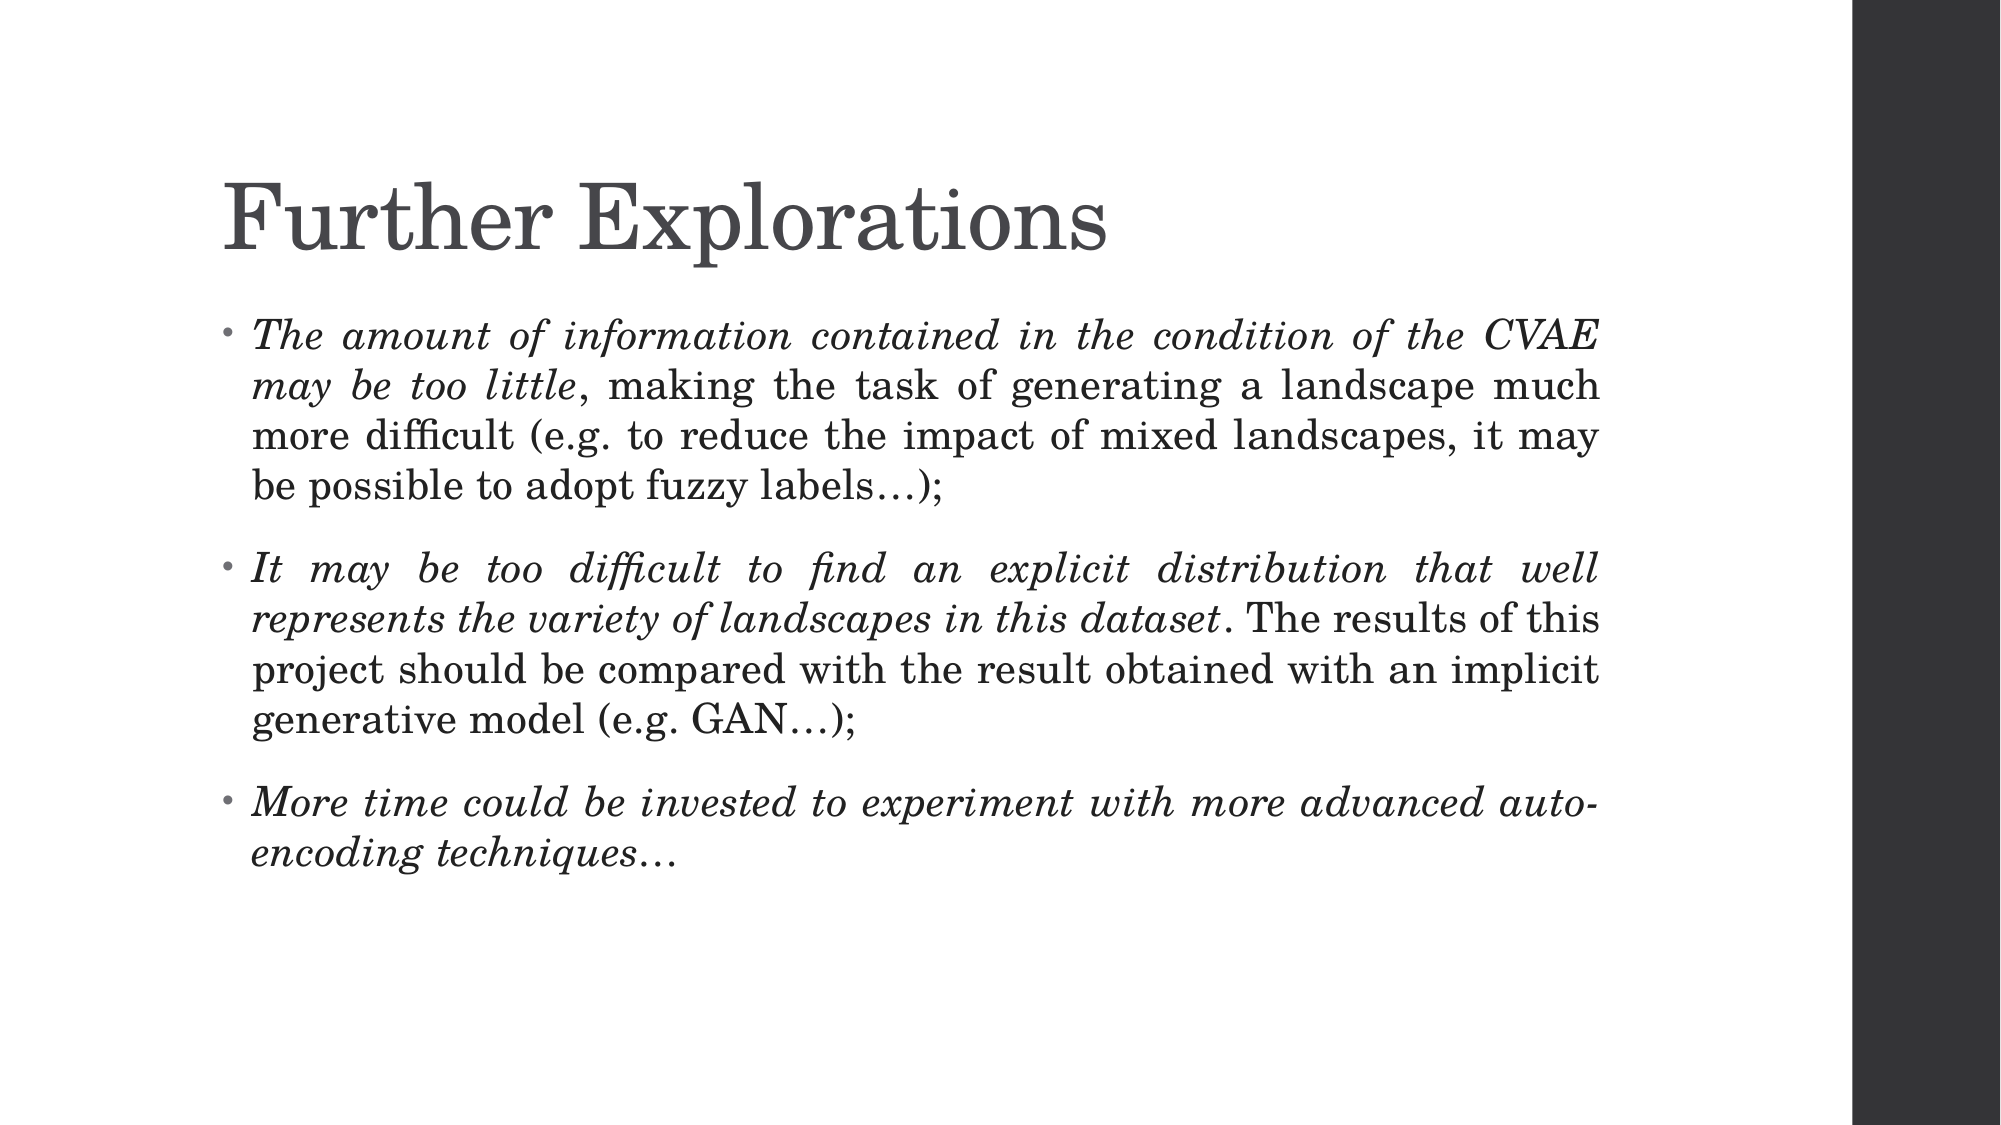

# Further Explorations
The amount of information contained in the condition of the CVAE may be too little, making the task of generating a landscape much more difficult (e.g. to reduce the impact of mixed landscapes, it may be possible to adopt fuzzy labels…);
It may be too difficult to find an explicit distribution that well represents the variety of landscapes in this dataset. The results of this project should be compared with the result obtained with an implicit generative model (e.g. GAN…);
More time could be invested to experiment with more advanced auto-encoding techniques…